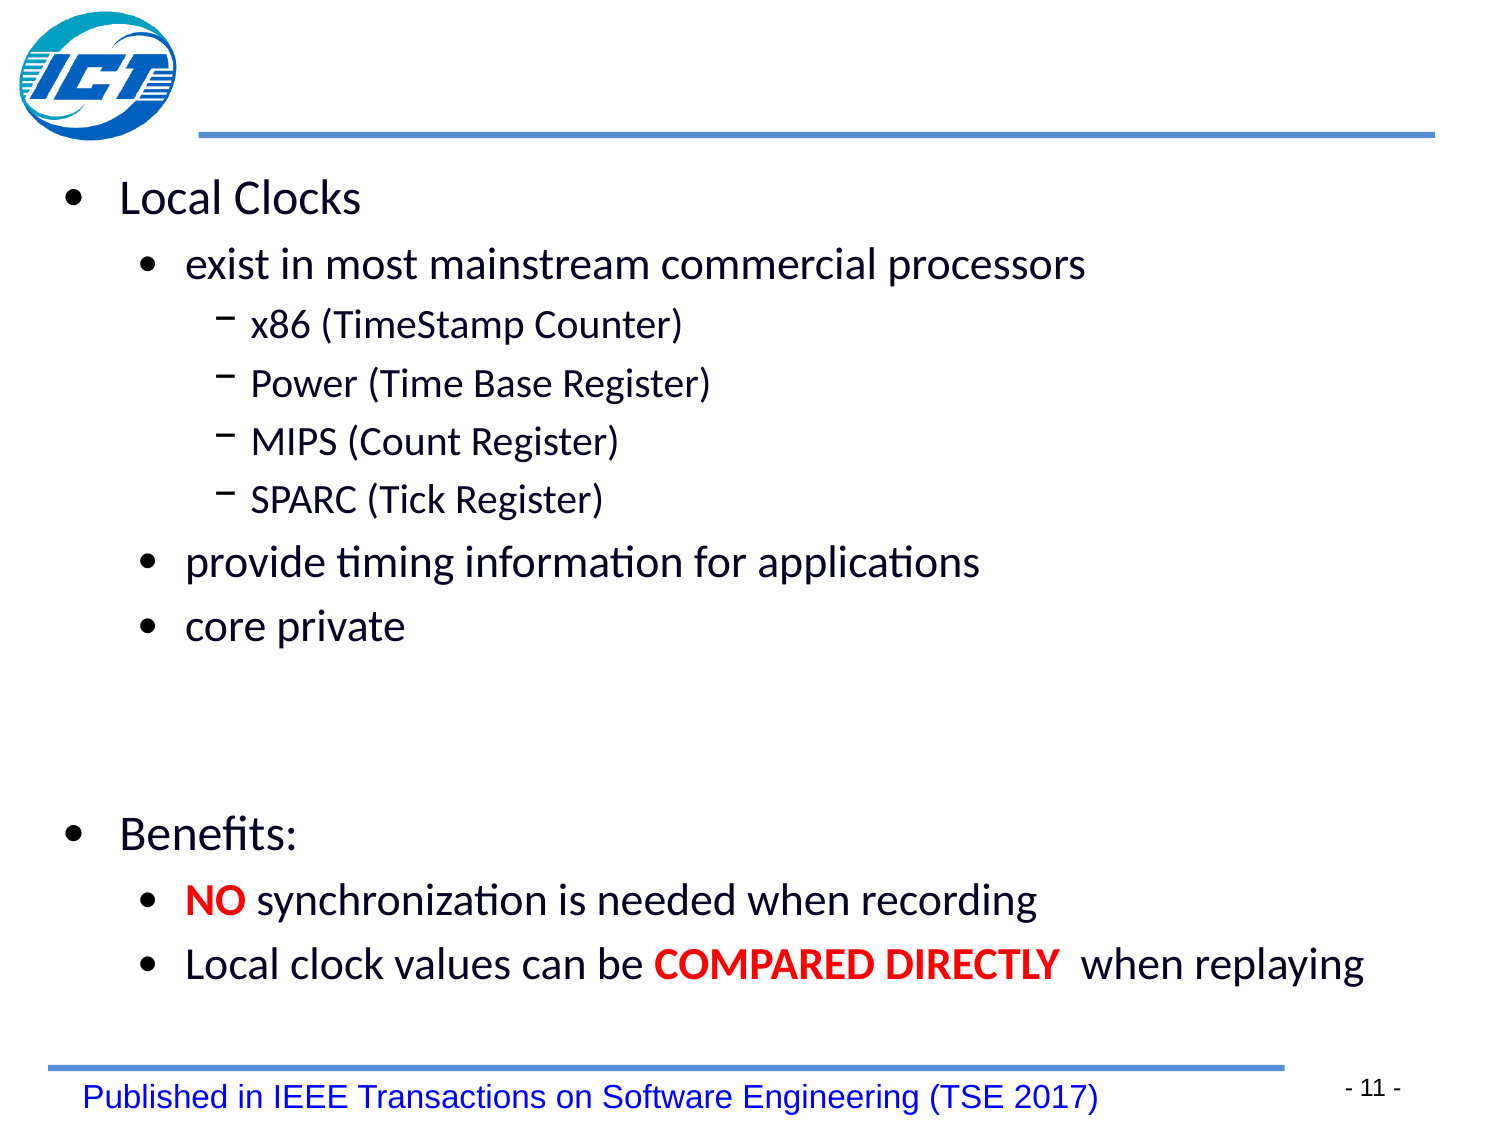

#
Local Clocks
exist in most mainstream commercial processors
x86 (TimeStamp Counter)
Power (Time Base Register)
MIPS (Count Register)
SPARC (Tick Register)
provide timing information for applications
core private

Benefits:
NO synchronization is needed when recording
Local clock values can be COMPARED DIRECTLY  when replaying